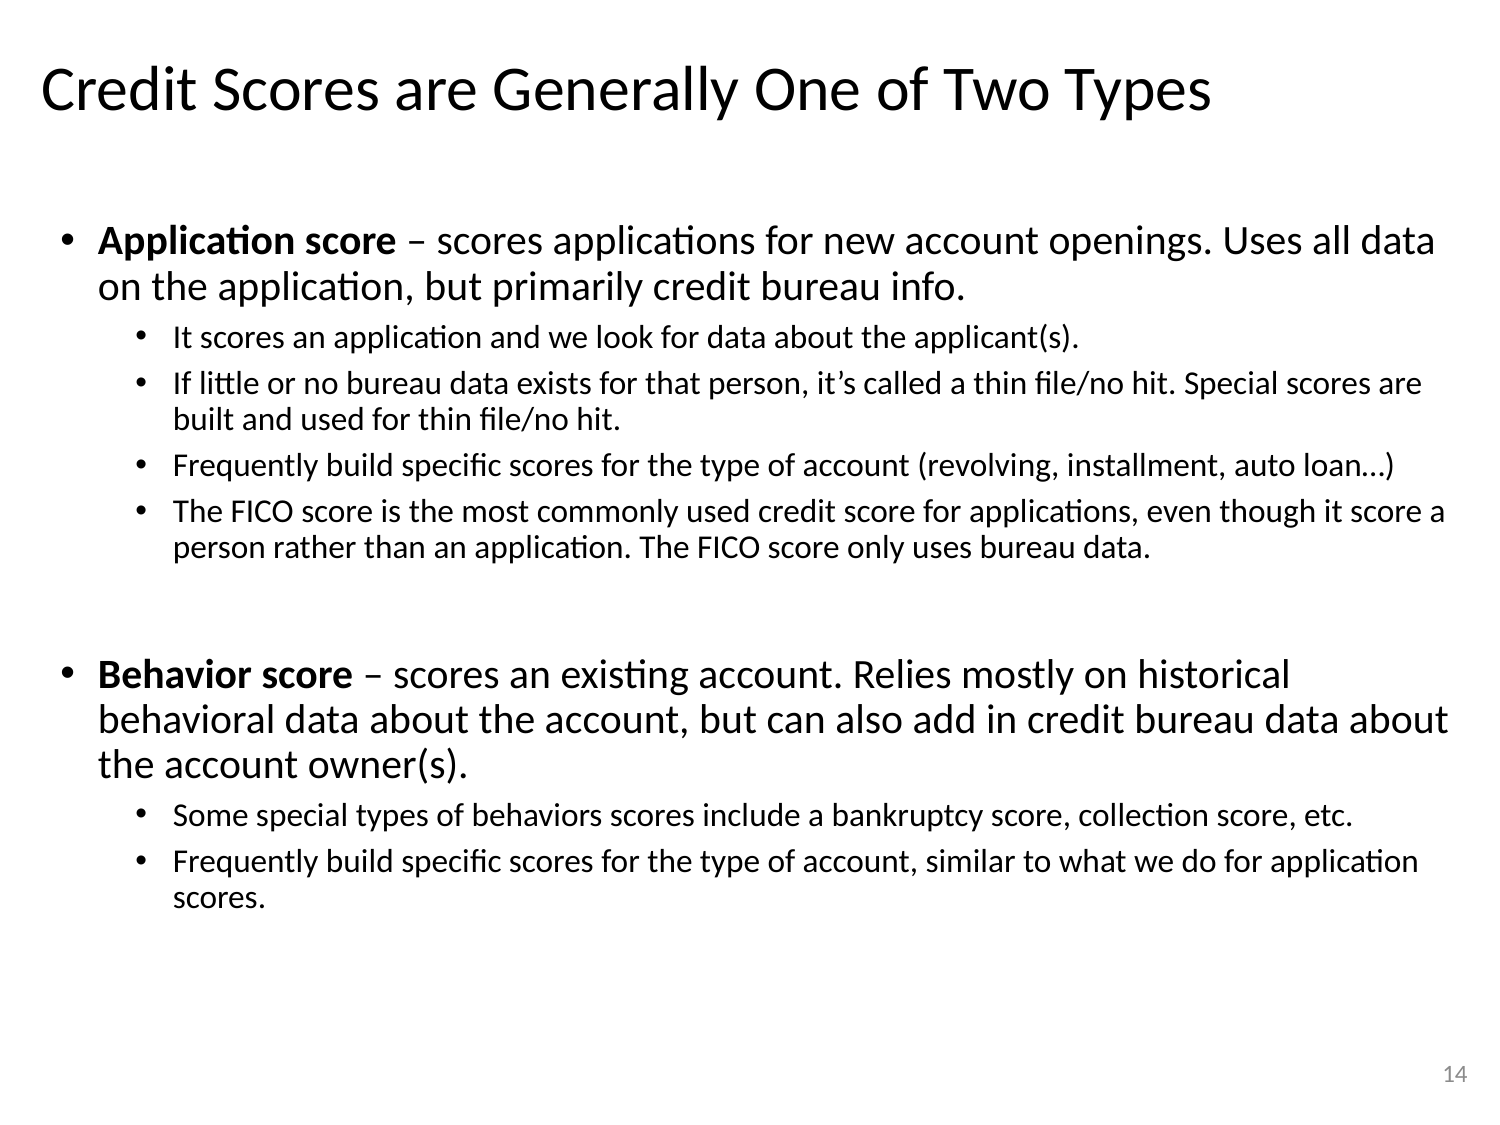

# Credit Scores are Generally One of Two Types
Application score – scores applications for new account openings. Uses all data on the application, but primarily credit bureau info.
It scores an application and we look for data about the applicant(s).
If little or no bureau data exists for that person, it’s called a thin file/no hit. Special scores are built and used for thin file/no hit.
Frequently build specific scores for the type of account (revolving, installment, auto loan…)
The FICO score is the most commonly used credit score for applications, even though it score a person rather than an application. The FICO score only uses bureau data.

Behavior score – scores an existing account. Relies mostly on historical behavioral data about the account, but can also add in credit bureau data about the account owner(s).
Some special types of behaviors scores include a bankruptcy score, collection score, etc.
Frequently build specific scores for the type of account, similar to what we do for application scores.

14